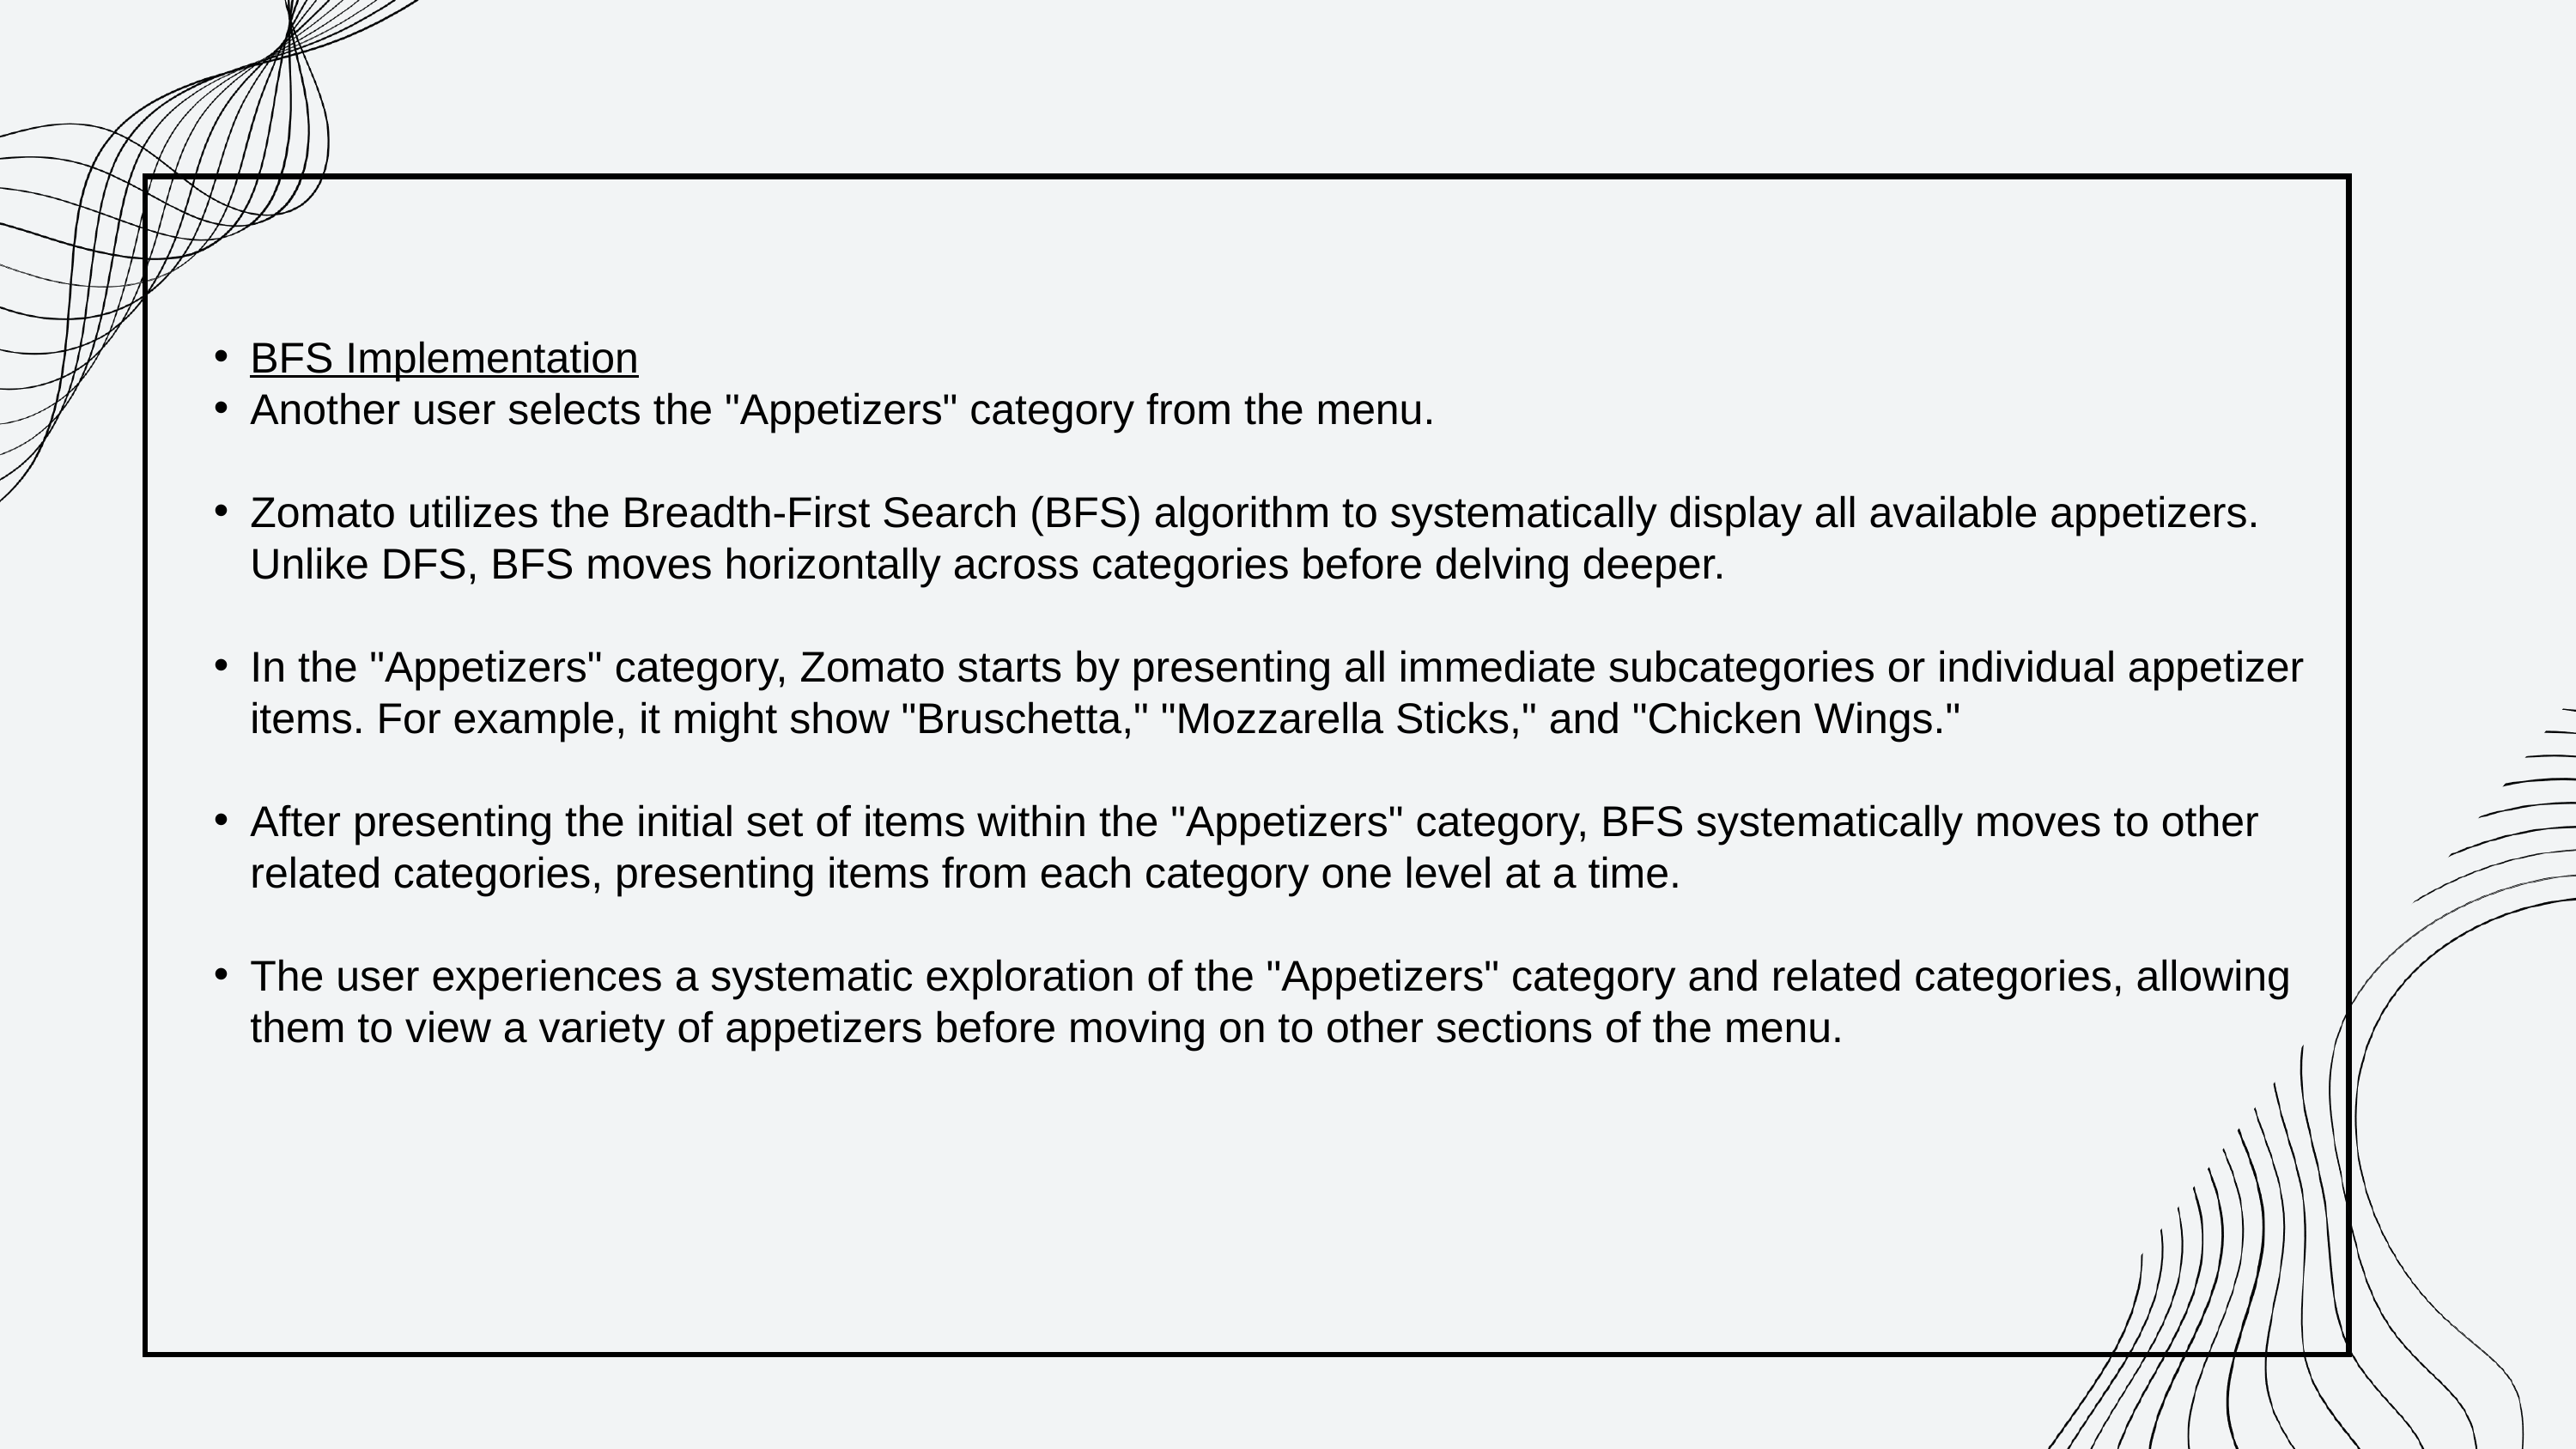

BFS Implementation
Another user selects the "Appetizers" category from the menu.

Zomato utilizes the Breadth-First Search (BFS) algorithm to systematically display all available appetizers. Unlike DFS, BFS moves horizontally across categories before delving deeper.

In the "Appetizers" category, Zomato starts by presenting all immediate subcategories or individual appetizer items. For example, it might show "Bruschetta," "Mozzarella Sticks," and "Chicken Wings."

After presenting the initial set of items within the "Appetizers" category, BFS systematically moves to other related categories, presenting items from each category one level at a time.

The user experiences a systematic exploration of the "Appetizers" category and related categories, allowing them to view a variety of appetizers before moving on to other sections of the menu.